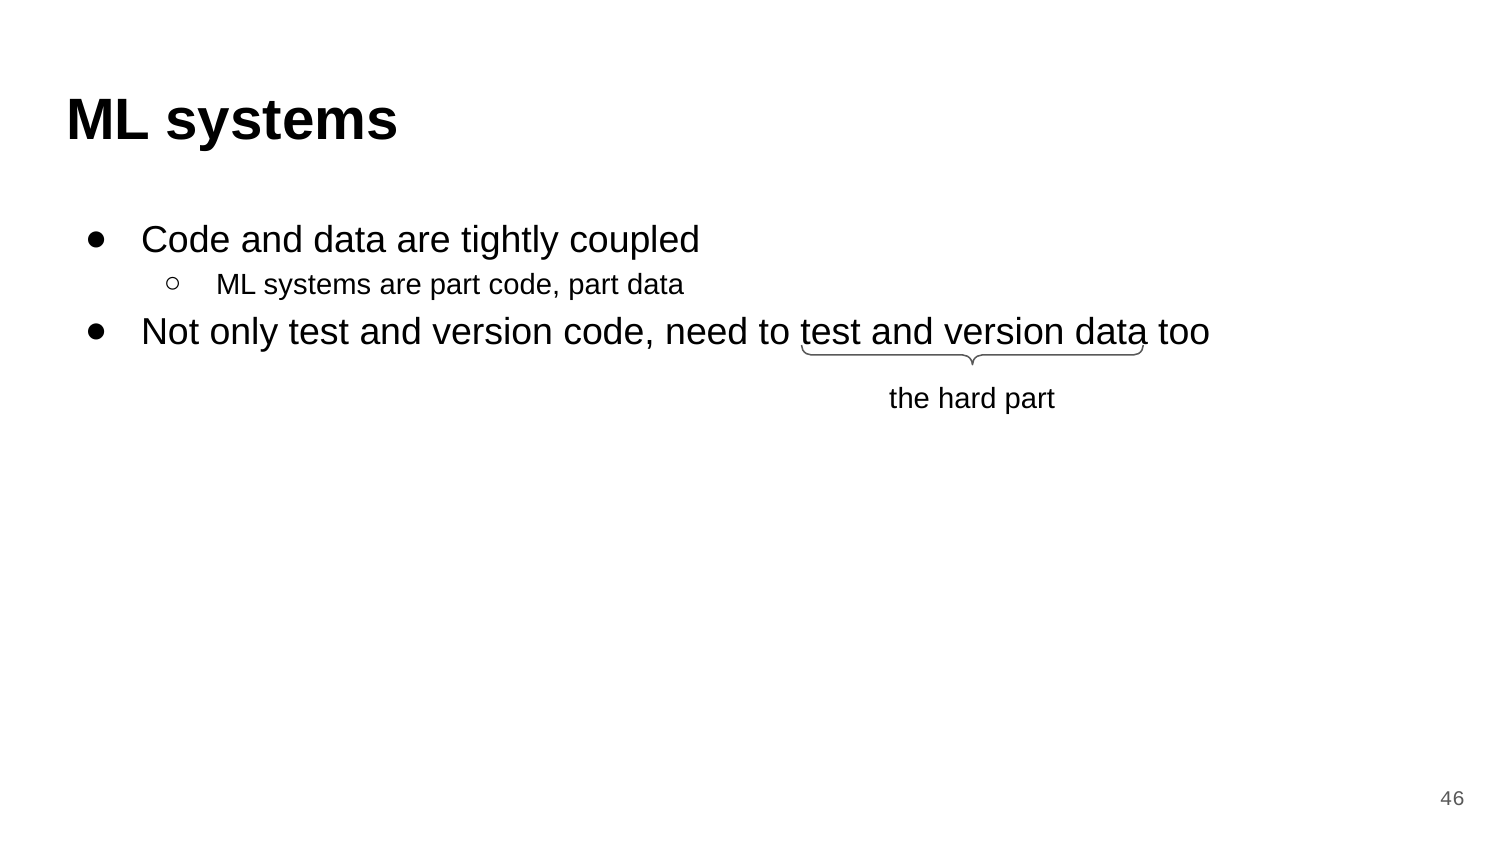

# ML systems

Code and data are tightly coupled
ML systems are part code, part data
Not only test and version code, need to test and version data too
the hard part
46